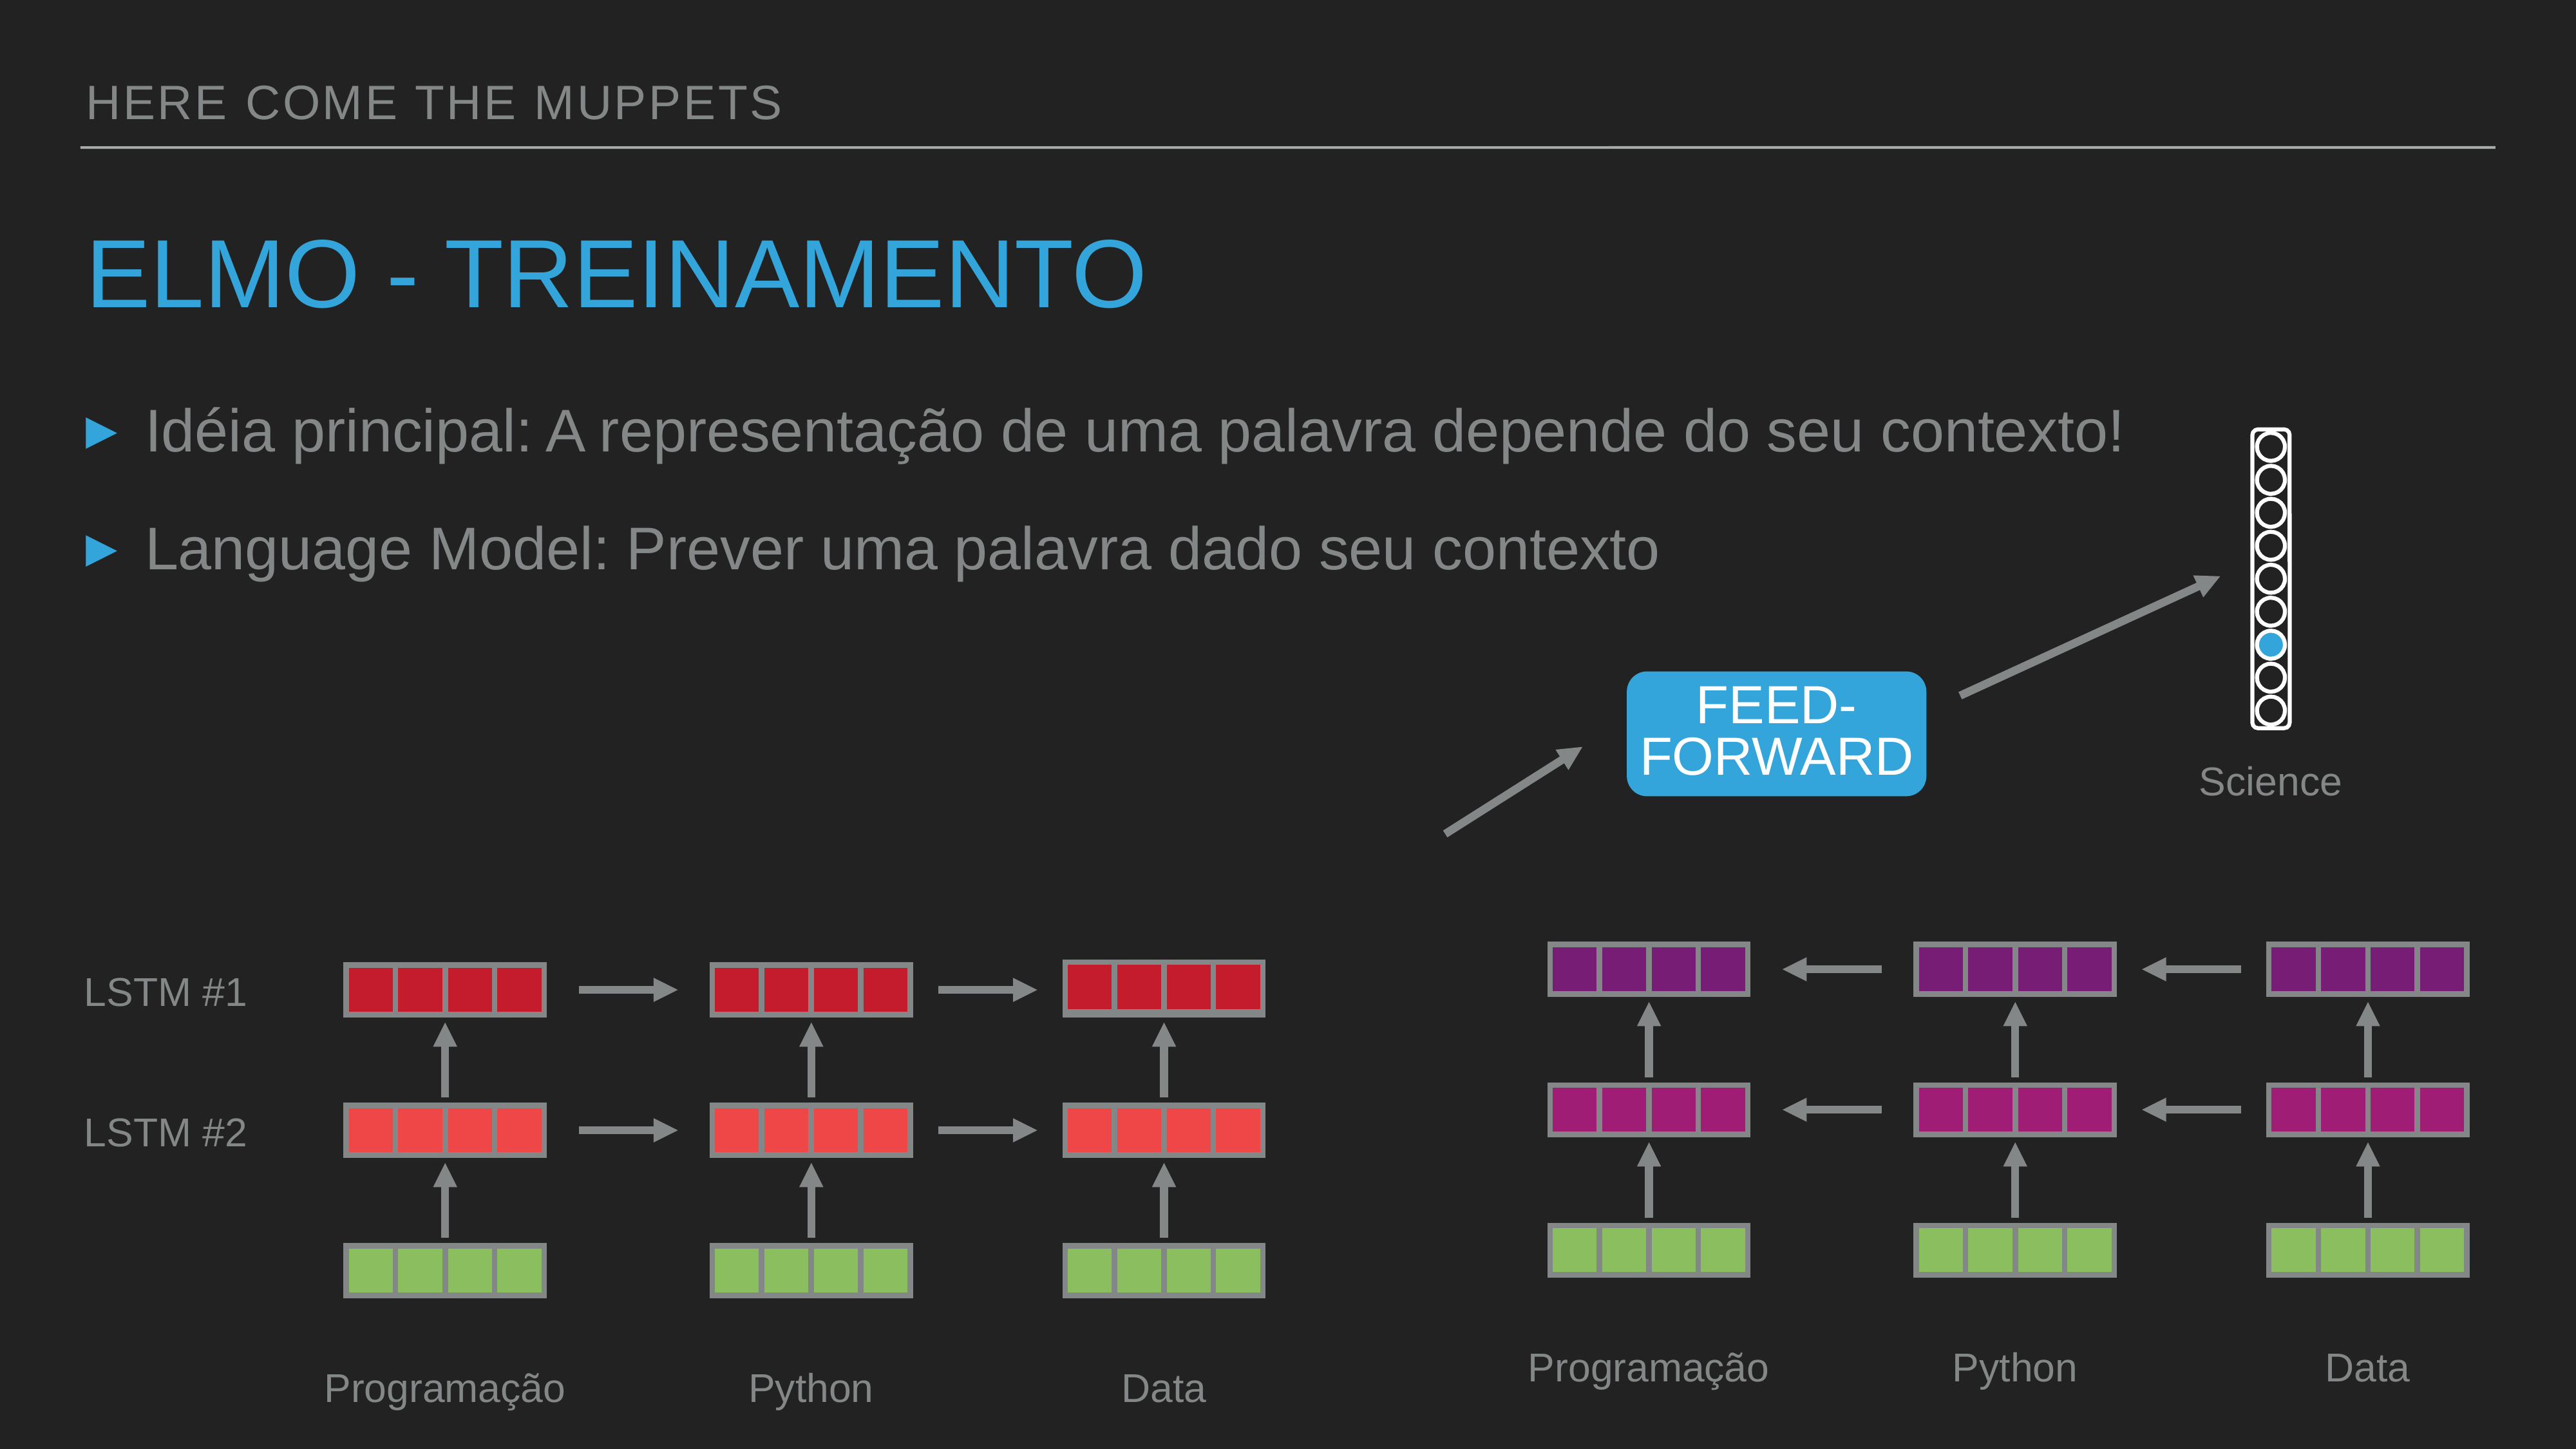

Here come the muppets
# ELMO - treinamento
Idéia principal: A representação de uma palavra depende do seu contexto!
Language Model: Prever uma palavra dado seu contexto

Feed-forward
Science

LSTM #1

LSTM #2

Programação
Python
Data
Programação
Python
Data